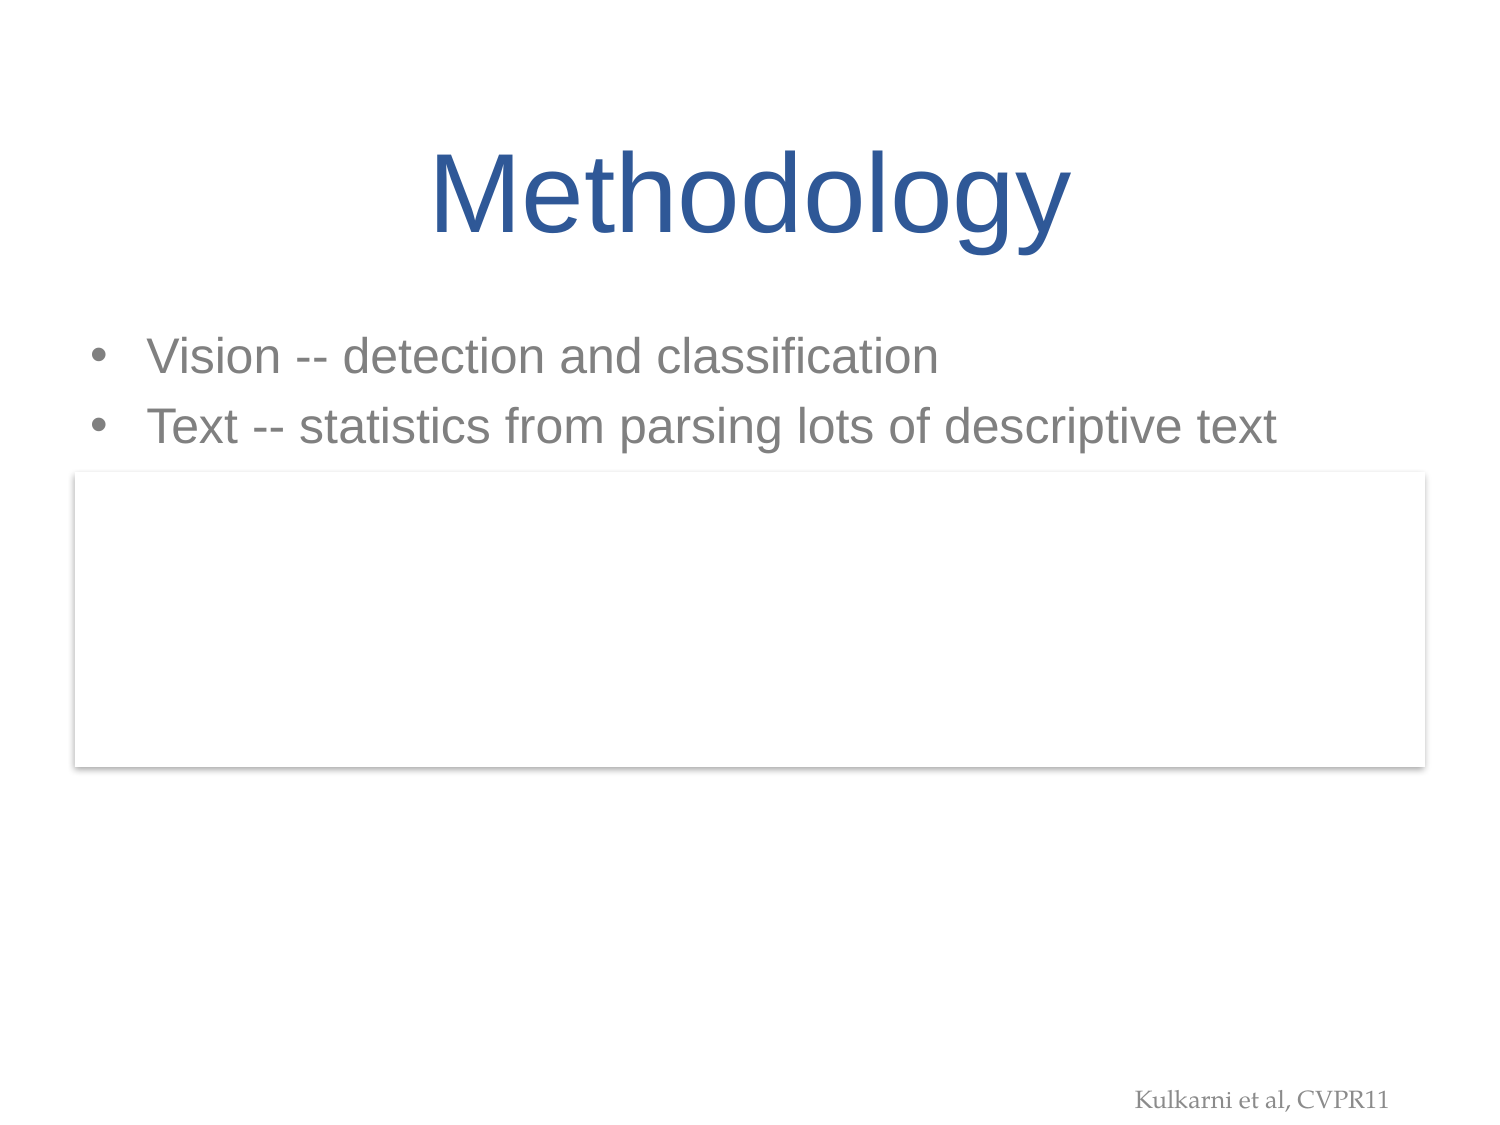

# Methodology
Vision -- detection and classification
Text -- statistics from parsing lots of descriptive text
Graphical model (CRF) to predict best image labeling given vision and text inputs
Generation algorithms to generate natural language

Kulkarni et al, CVPR11